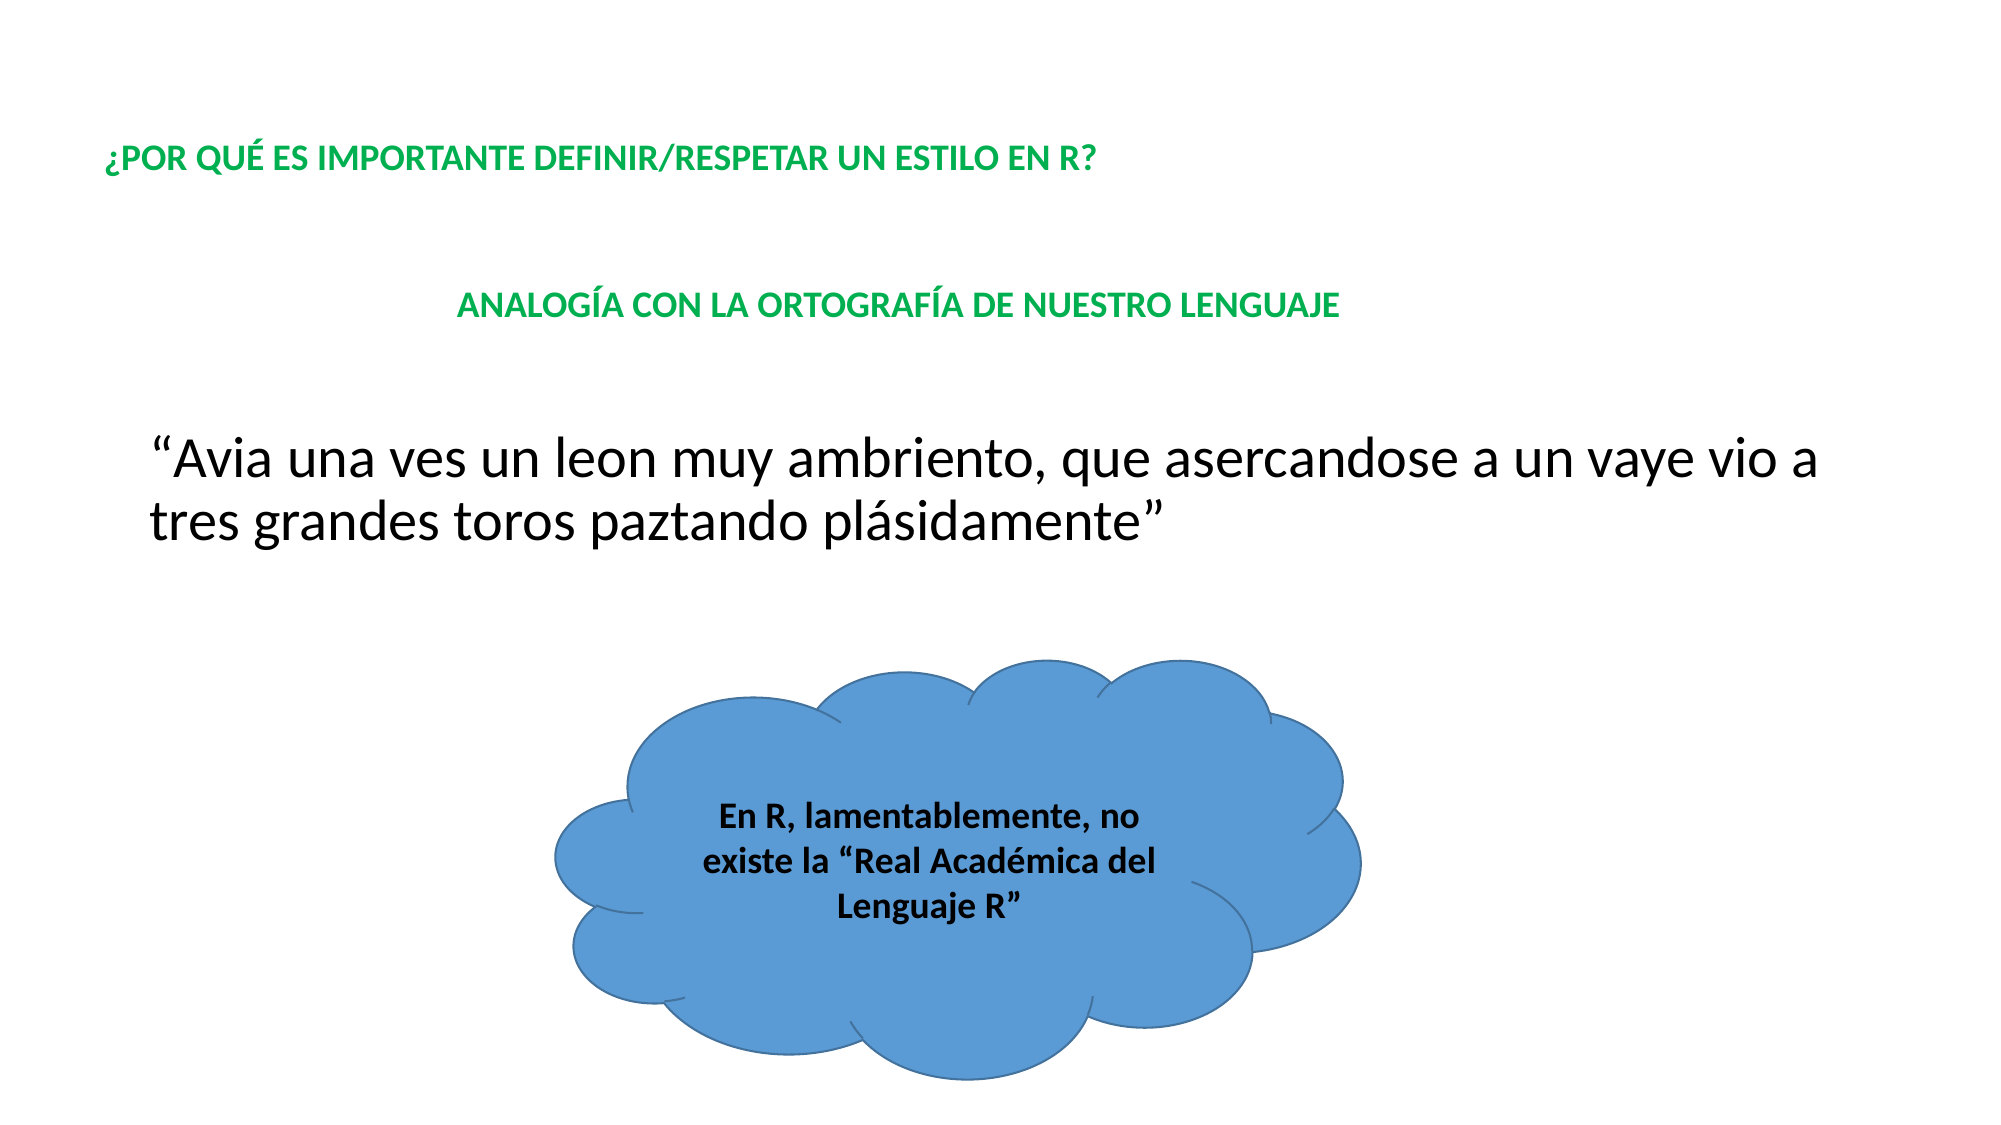

¿POR QUÉ ES IMPORTANTE DEFINIR/RESPETAR UN ESTILO EN R?
ANALOGÍA CON LA ORTOGRAFÍA DE NUESTRO LENGUAJE
“Avia una ves un leon muy ambriento, que asercandose a un vaye vio a tres grandes toros paztando plásidamente”
En R, lamentablemente, no existe la “Real Académica del Lenguaje R”